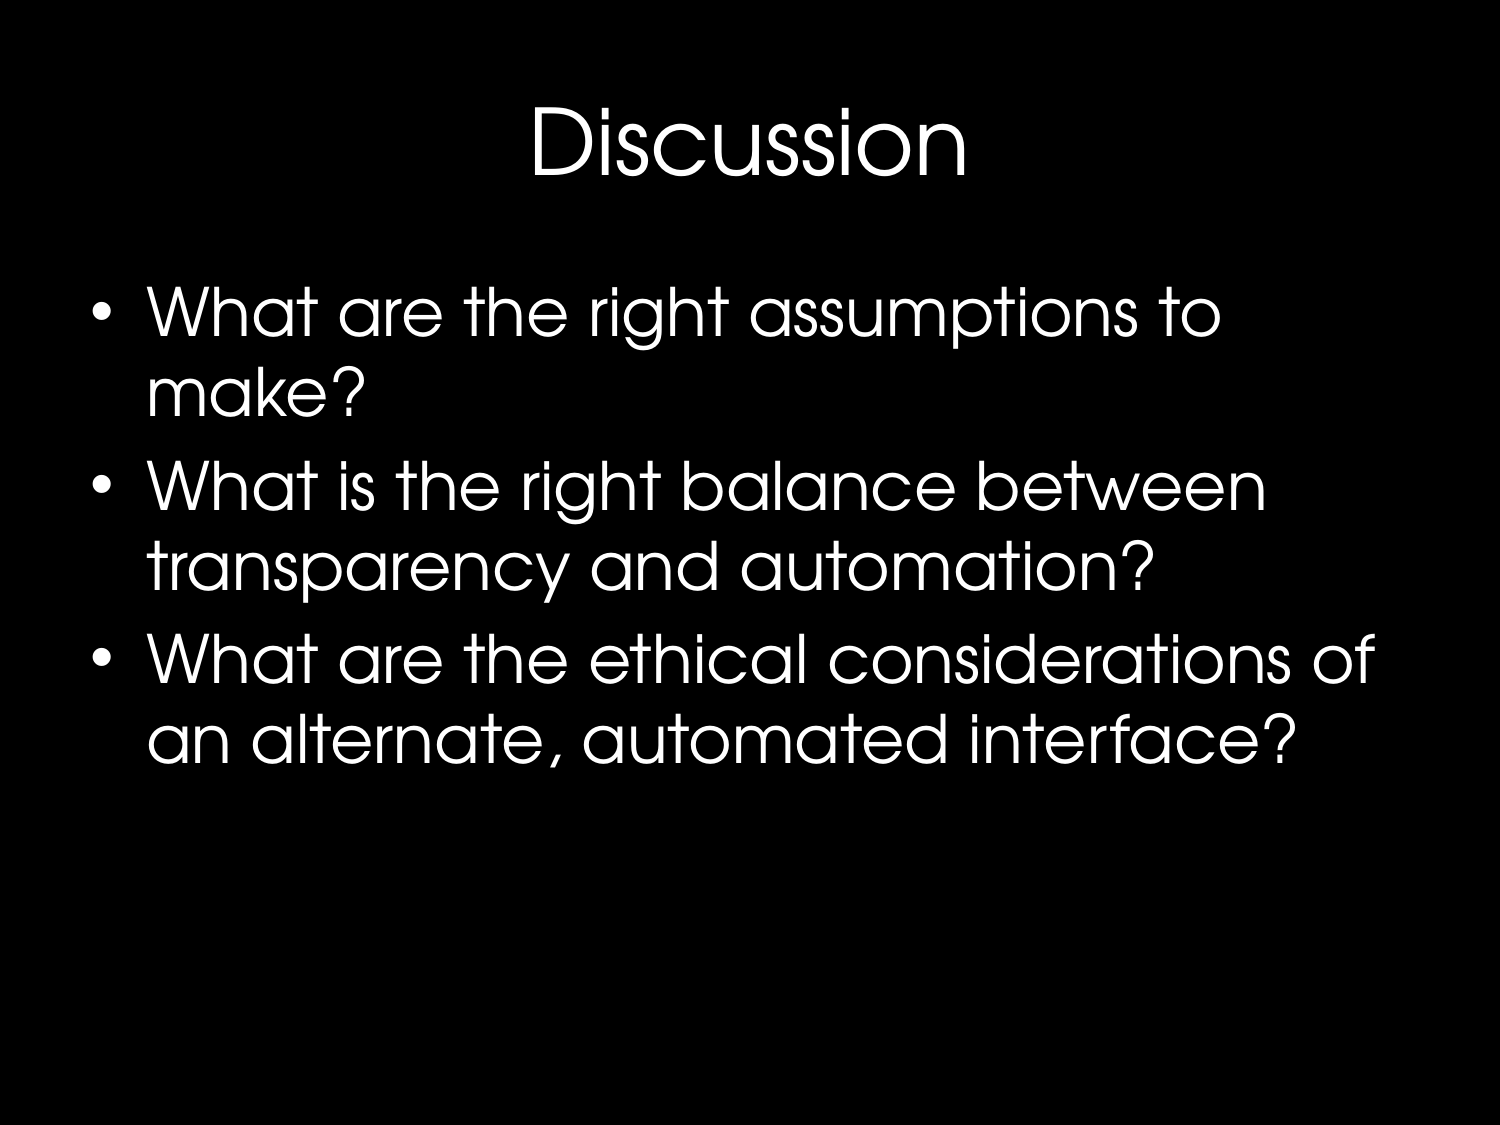

# Discussion
What are the right assumptions to make?
What is the right balance between transparency and automation?
What are the ethical considerations of an alternate, automated interface?